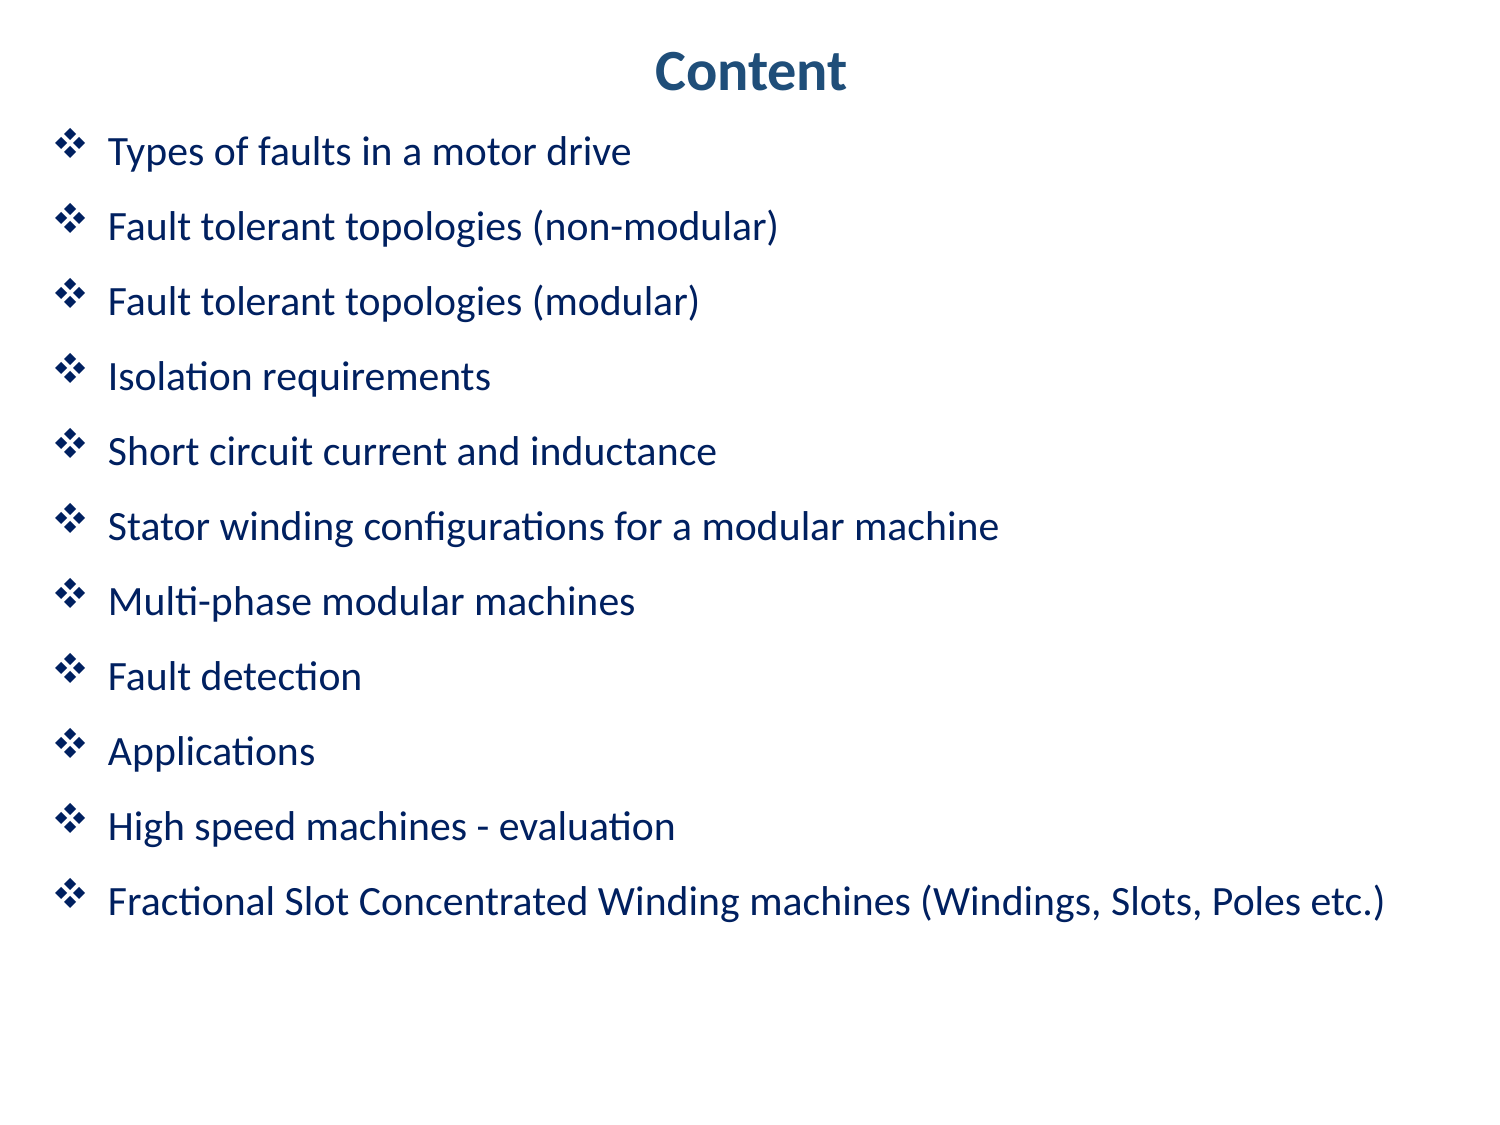

Content
Types of faults in a motor drive
Fault tolerant topologies (non-modular)
Fault tolerant topologies (modular)
Isolation requirements
Short circuit current and inductance
Stator winding configurations for a modular machine
Multi-phase modular machines
Fault detection
Applications
High speed machines - evaluation
Fractional Slot Concentrated Winding machines (Windings, Slots, Poles etc.)